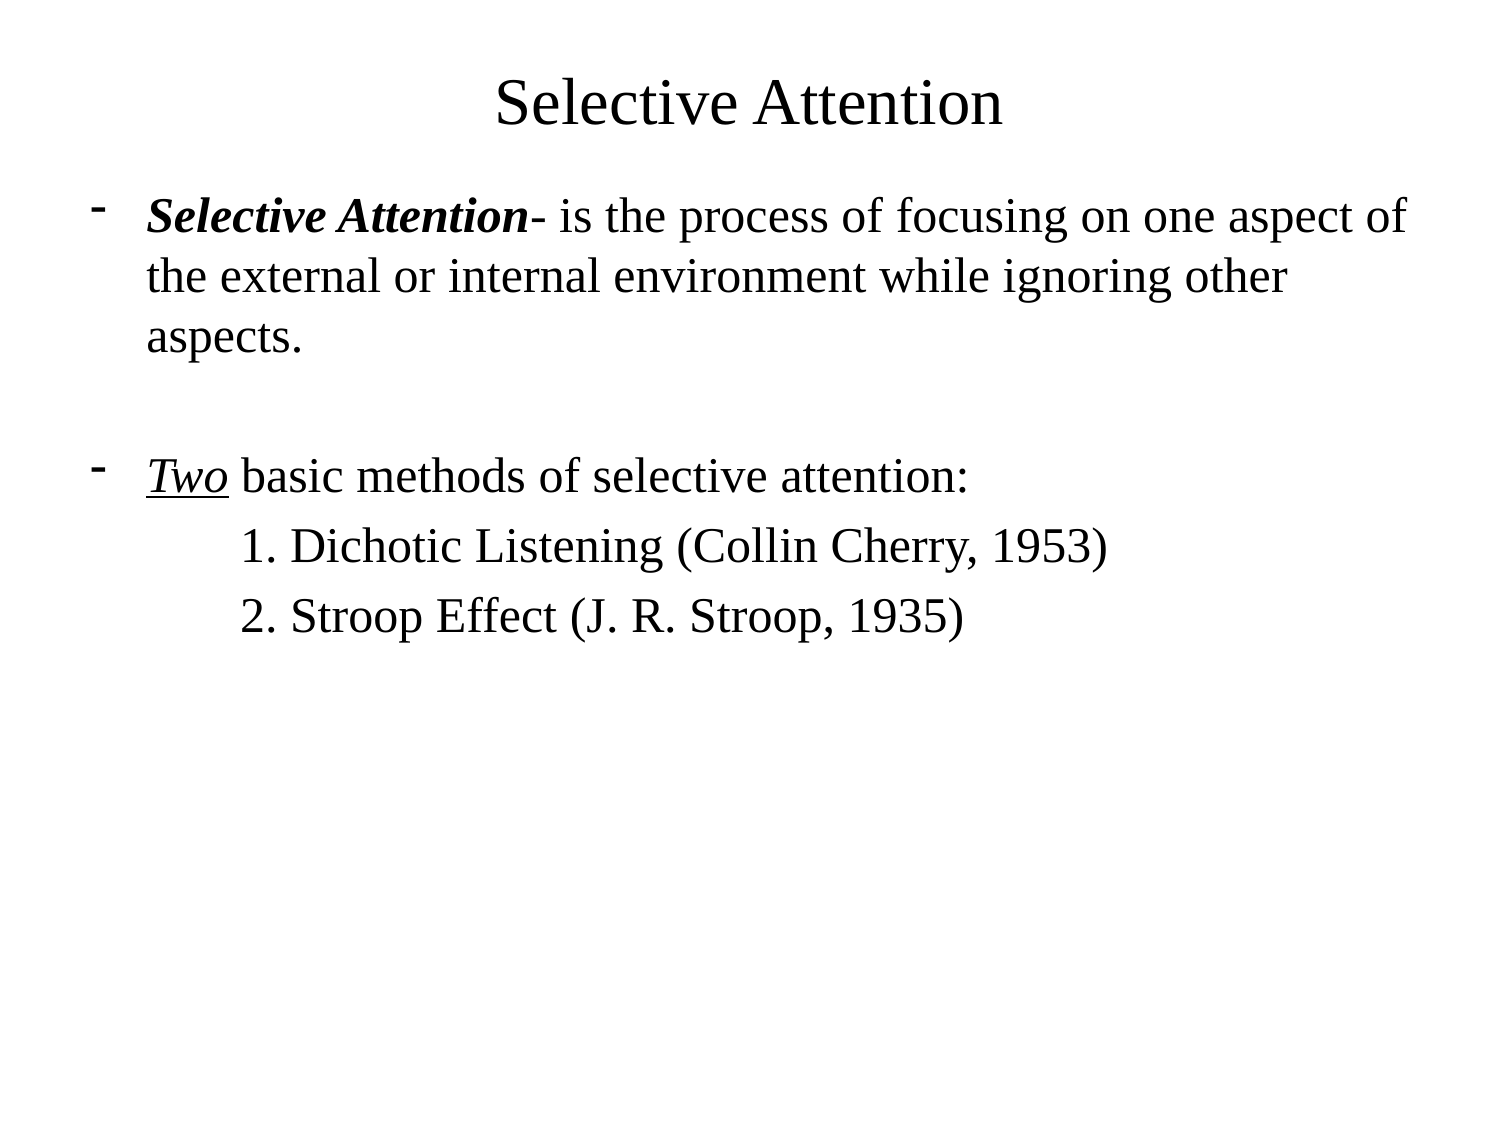

# Selective Attention
Selective Attention- is the process of focusing on one aspect of the external or internal environment while ignoring other aspects.

Two basic methods of selective attention:
	1. Dichotic Listening (Collin Cherry, 1953)
	2. Stroop Effect (J. R. Stroop, 1935)